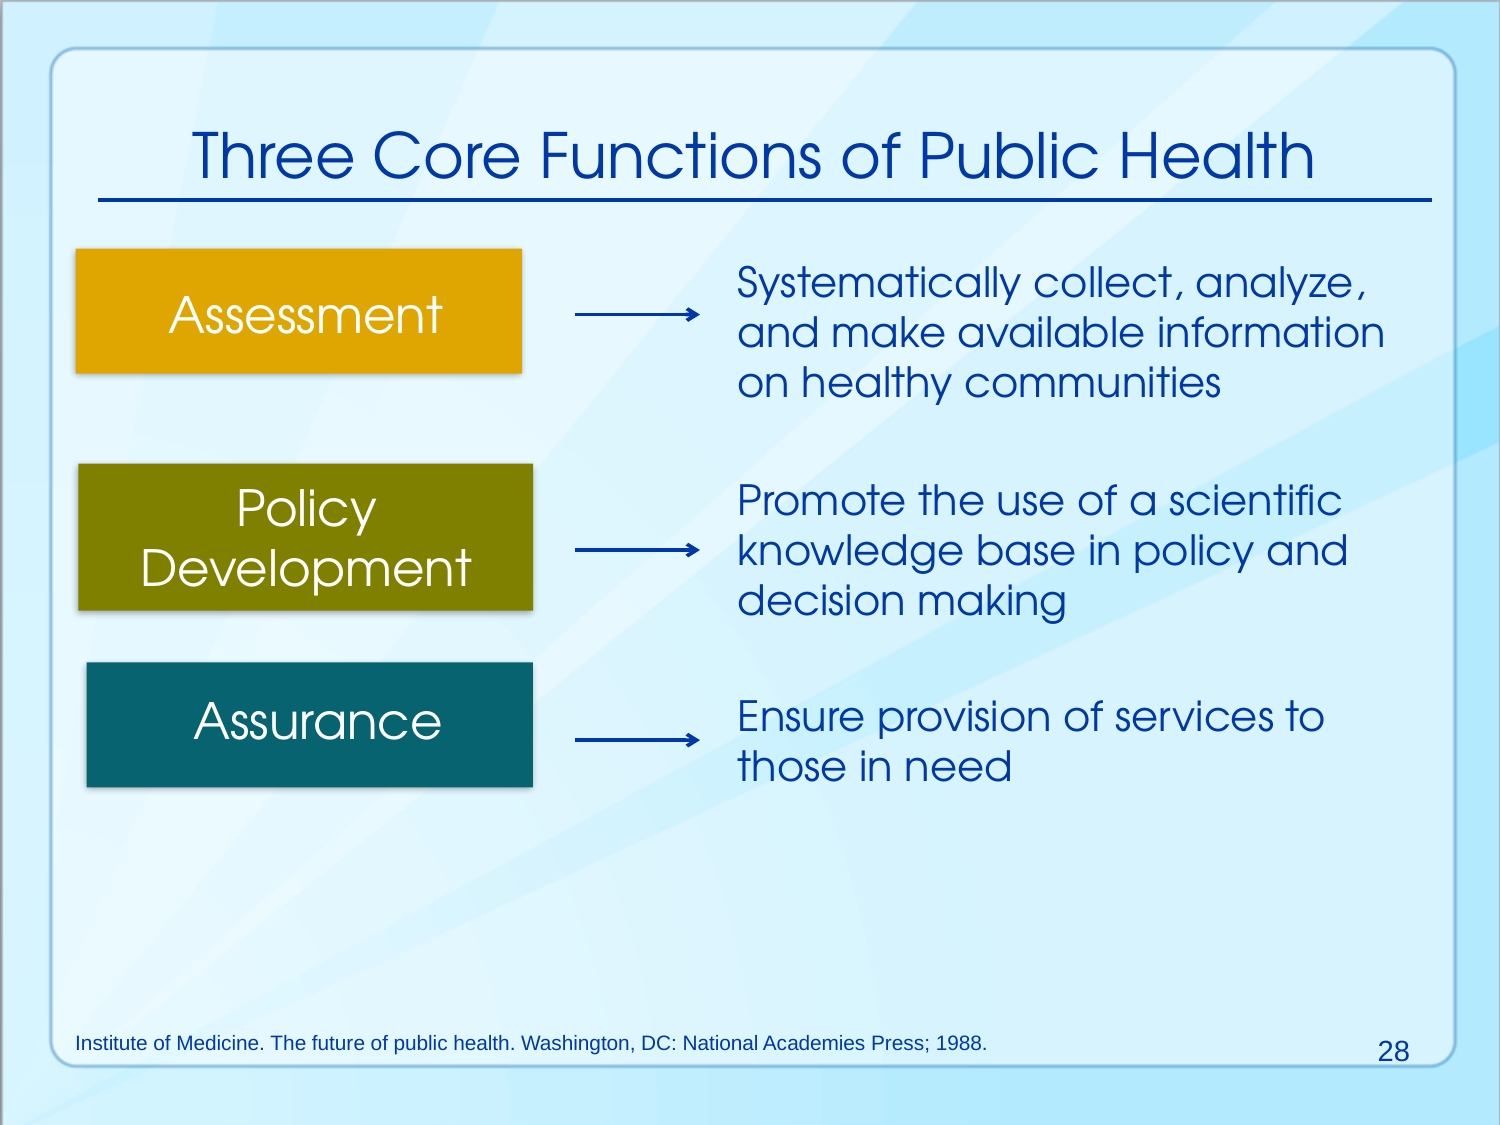

Three Core Functions of Public Health
Systematically collect, analyze, and make available information on healthy communities

Assessment

Promote the use of a scientific knowledge base in policy and decision making
Policy
Development

Assurance
Ensure provision of services to those in need
Institute of Medicine. The future of public health. Washington, DC: National Academies Press; 1988.
28